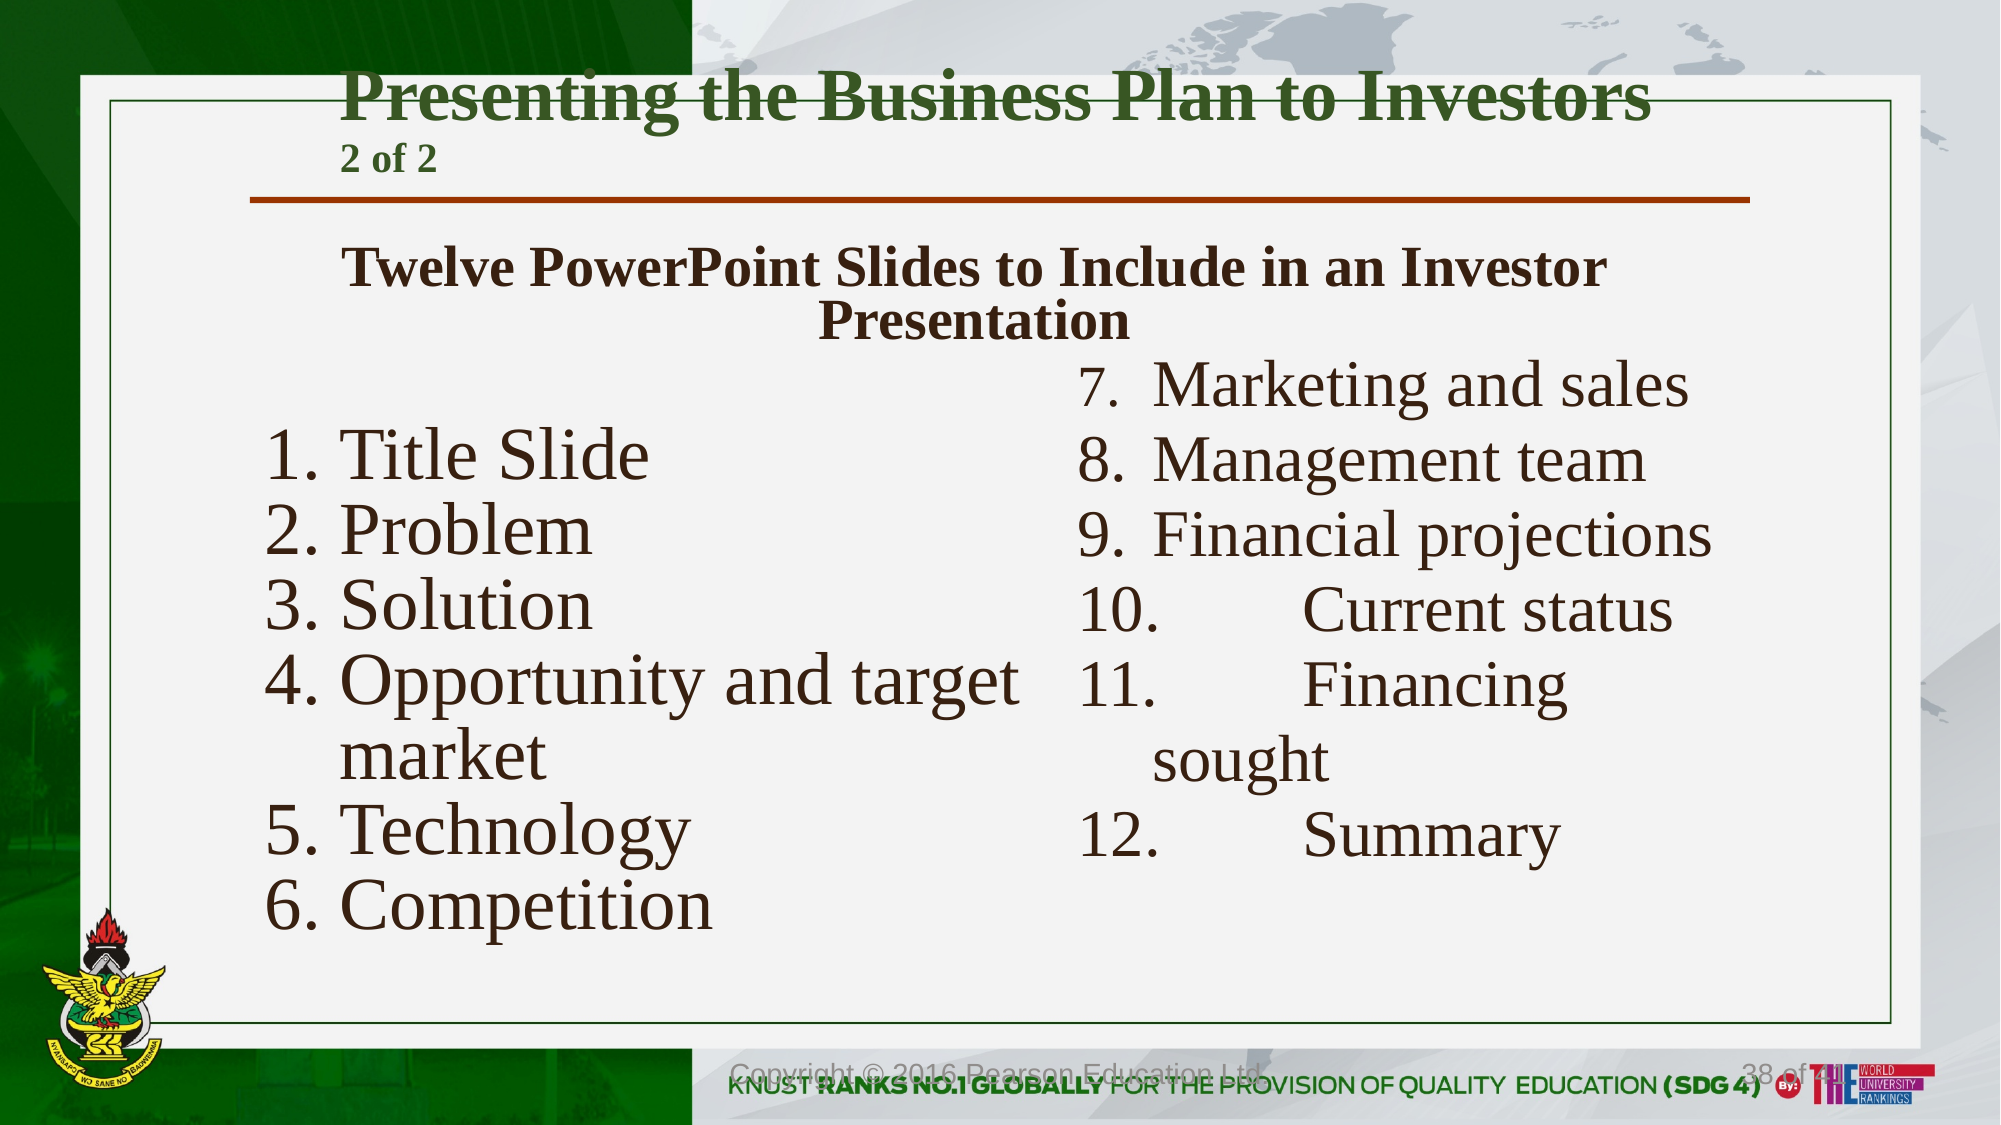

# Presenting the Business Plan to Investors 2 of 2

Twelve PowerPoint Slides to Include in an Investor Presentation

Title Slide
Problem
Solution
Opportunity and target market
Technology
Competition
7.	Marketing and sales
8.	Management team
9.	Financial projections
10.	Current status
11.	Financing sought
12.	Summary
Copyright © 2016 Pearson Education Ltd.
38 of 41